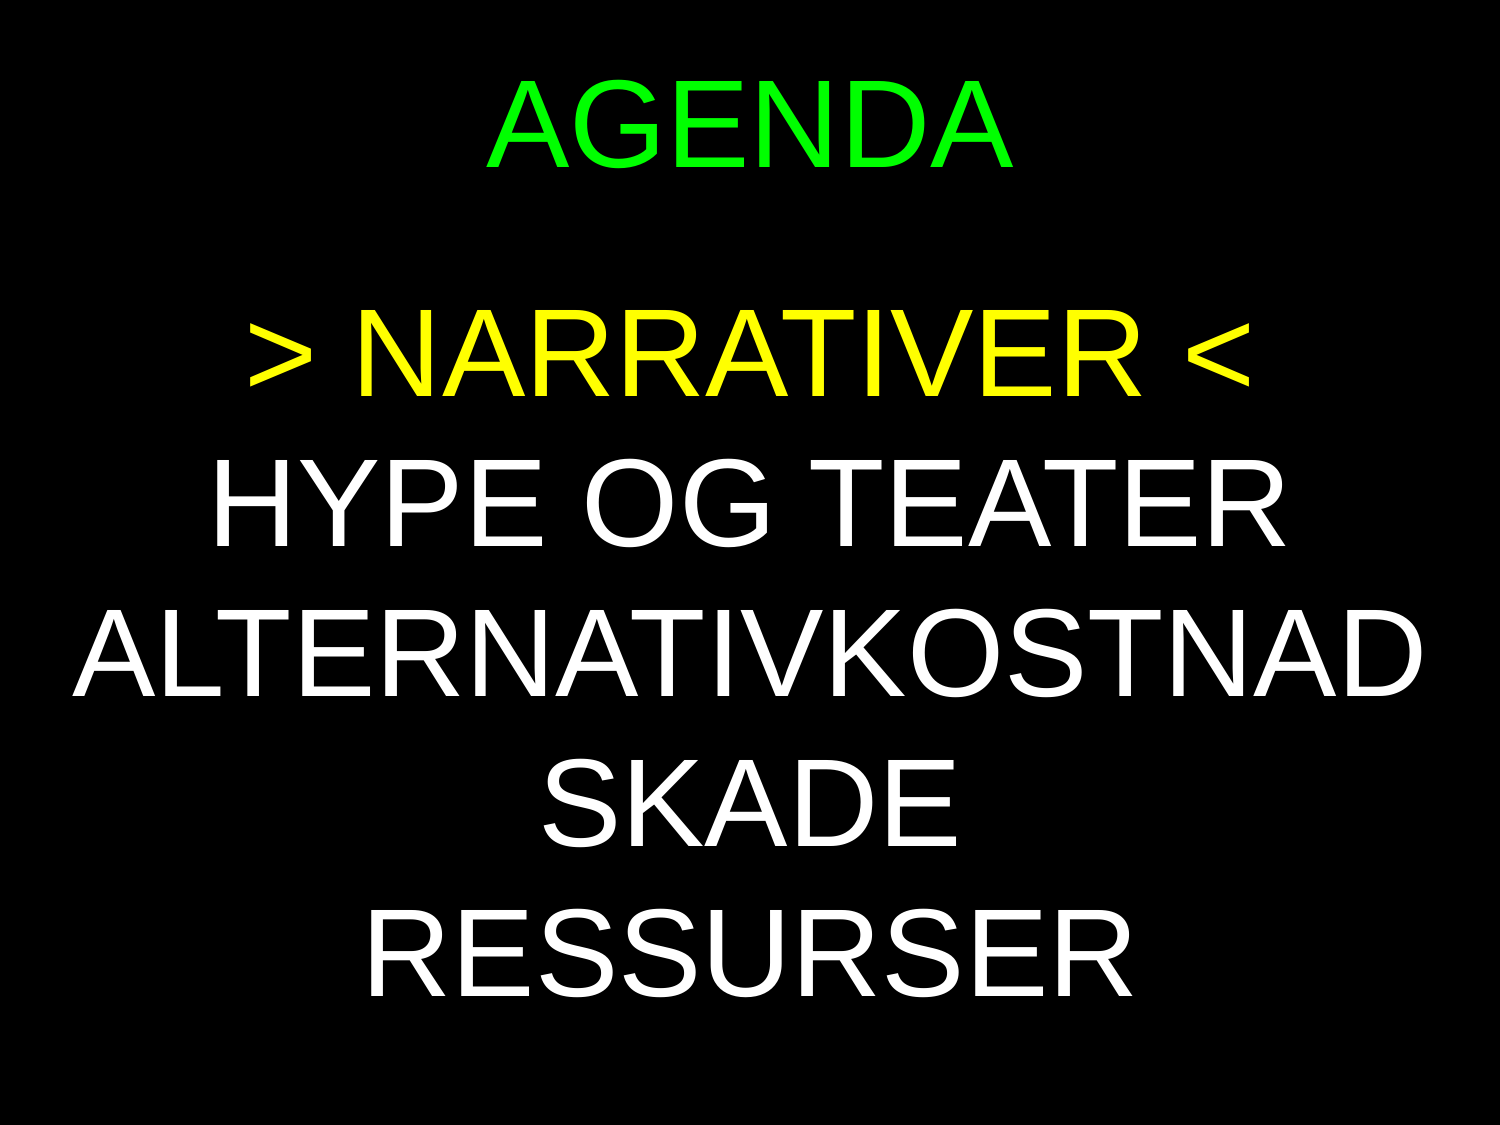

AGENDA
> NARRATIVER <
HYPE OG TEATER
ALTERNATIVKOSTNAD
SKADE
RESSURSER